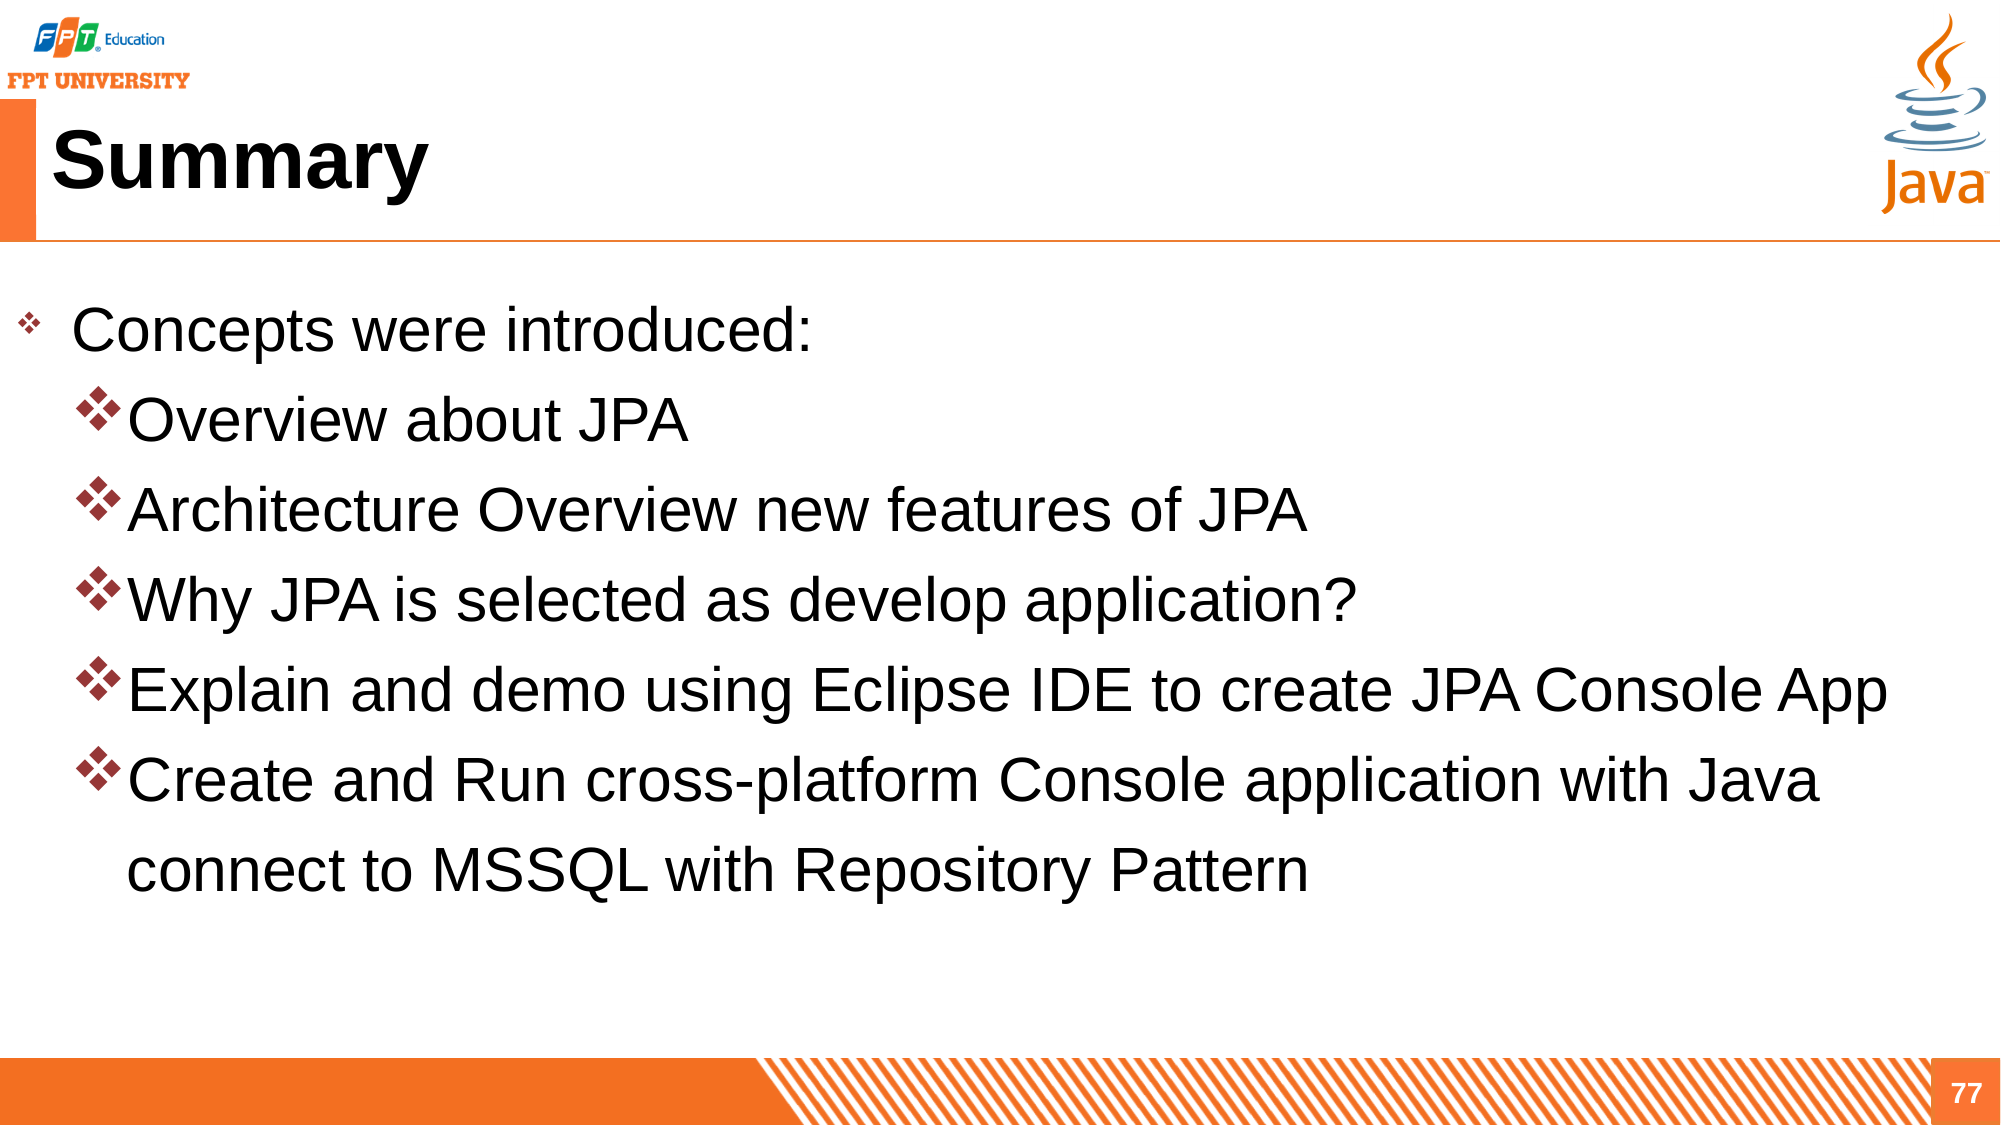

# Summary
Concepts were introduced:
Overview about JPA
Architecture Overview new features of JPA
Why JPA is selected as develop application?
Explain and demo using Eclipse IDE to create JPA Console App
Create and Run cross-platform Console application with Java connect to MSSQL with Repository Pattern
77